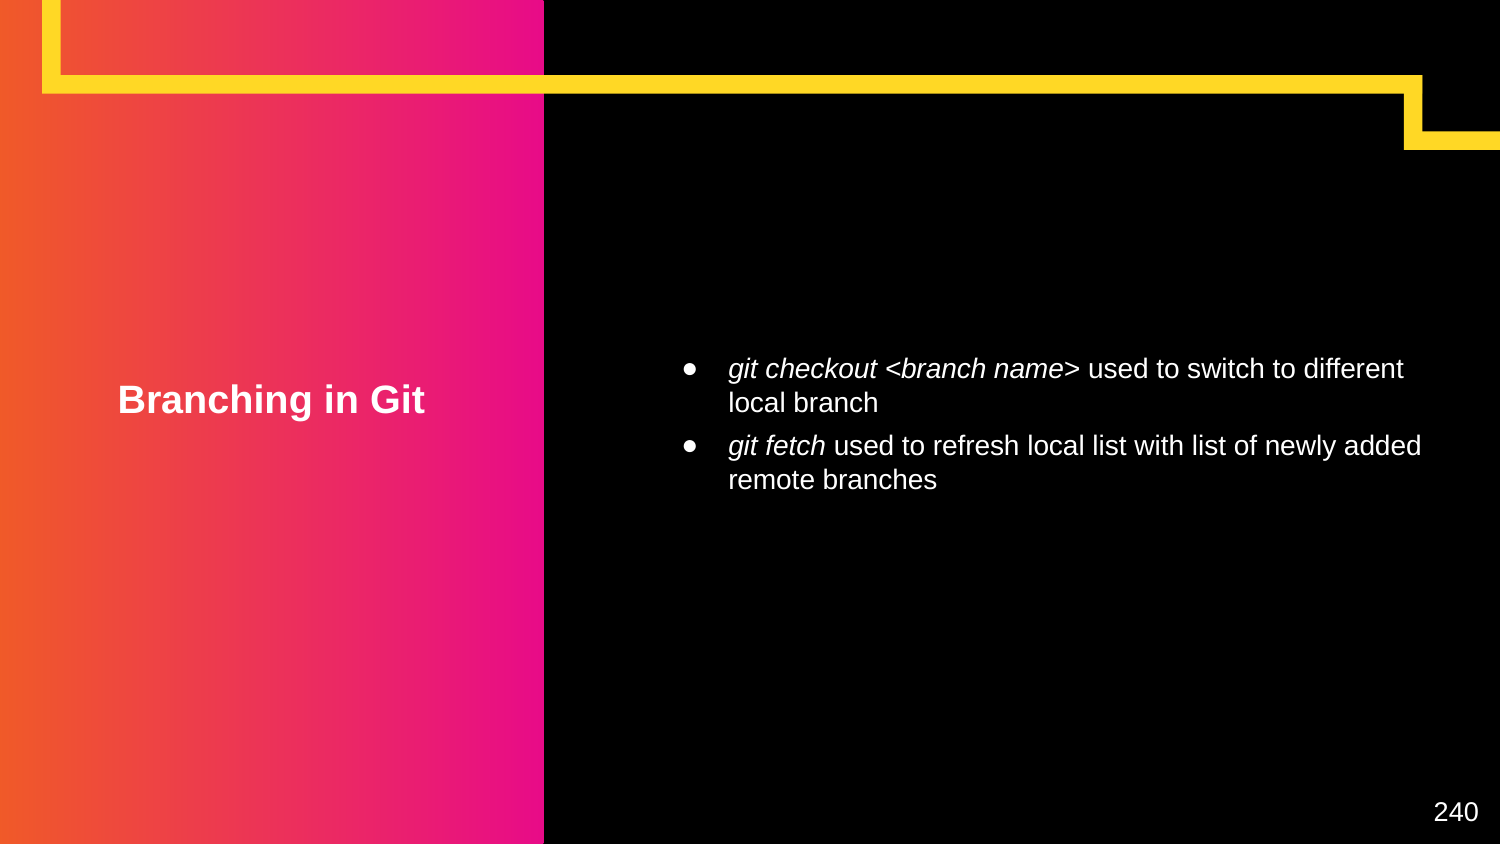

git checkout <branch name> used to switch to different local branch
git fetch used to refresh local list with list of newly added remote branches
# Branching in Git
240